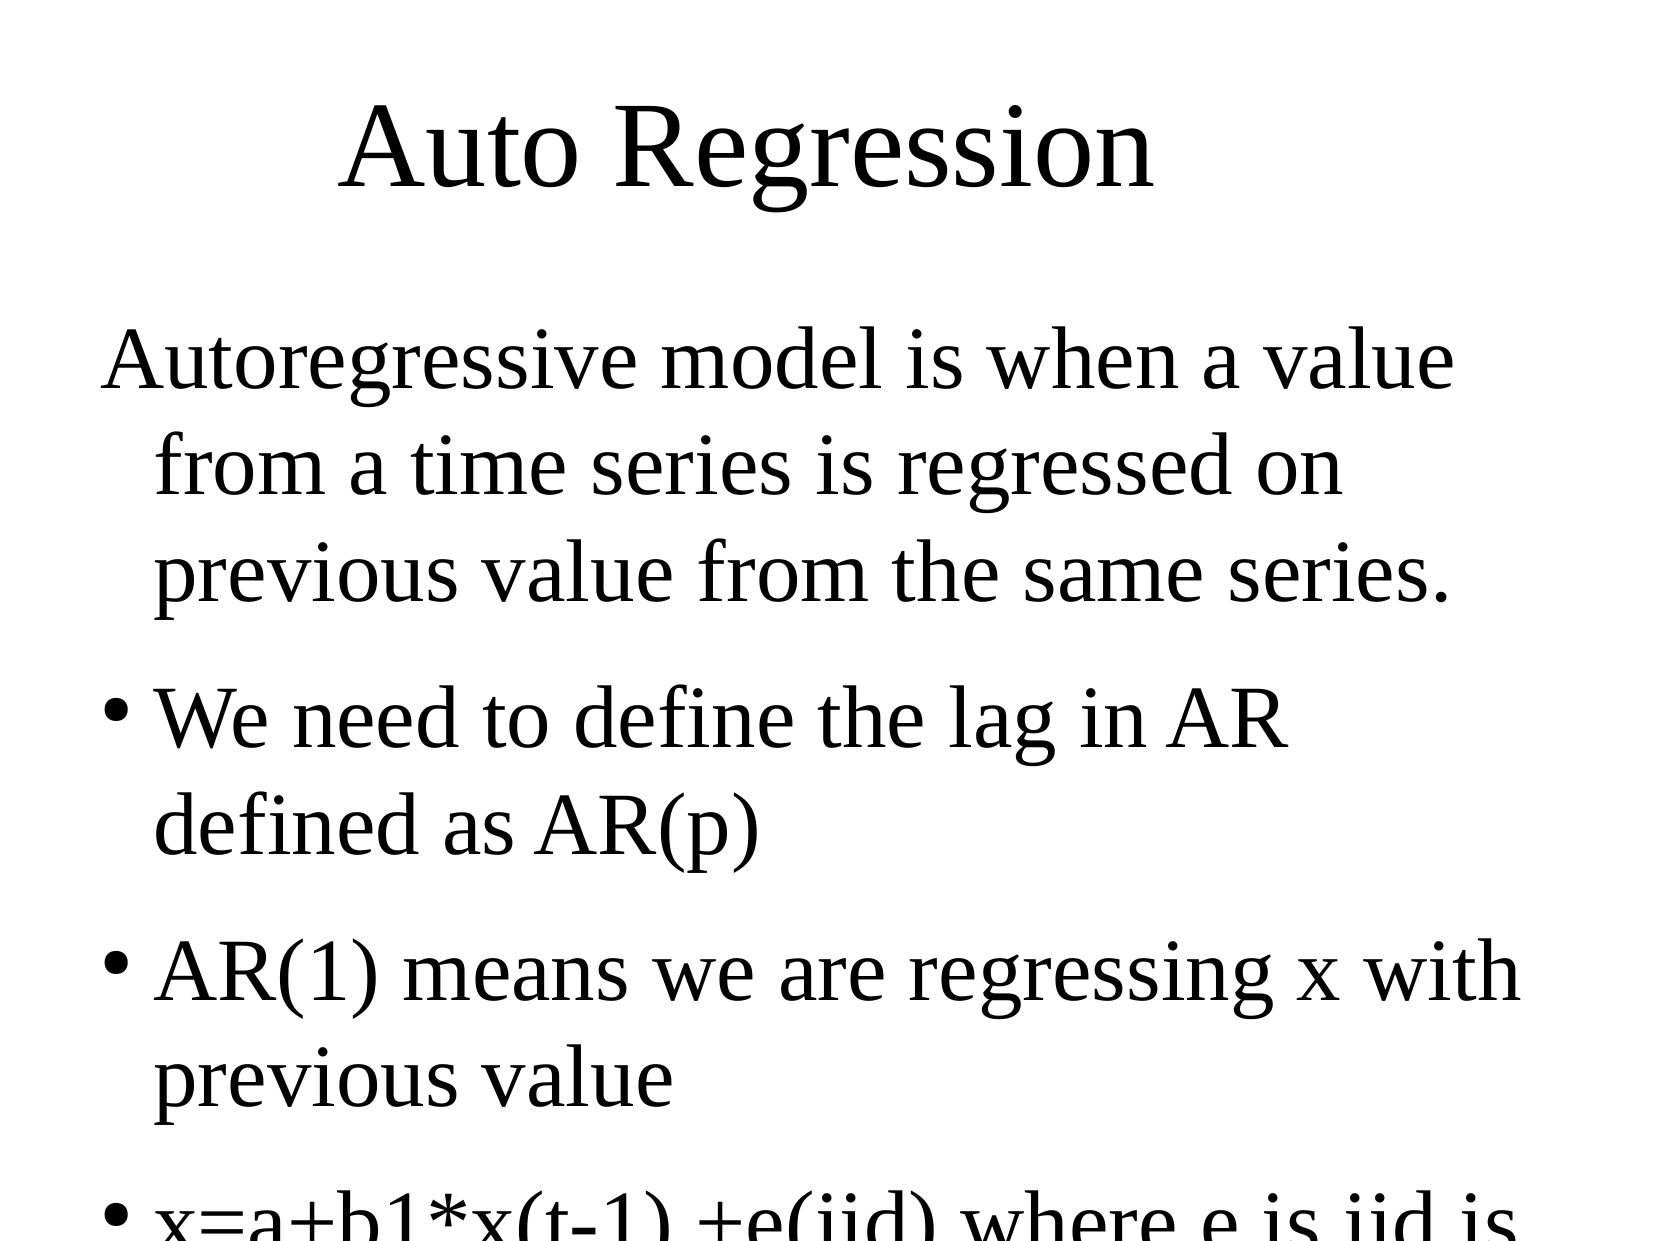

Auto Regression
Autoregressive model is when a value from a time series is regressed on previous value from the same series.
We need to define the lag in AR defined as AR(p)
AR(1) means we are regressing x with previous value
x=a+b1*x(t-1) +e(iid) where e is iid is error with mean=0 and varinace=(sigma)^2.
AR(3) means we are regressing x with previous 3 values
x= a + b1*x(t-1) + b2*x(t-2) + b3*x(t-3)
The value of p can be determined by partial autocorrelation.  The maximum value of p is one beyond which partial auto correlation is 0.
The Autoregression is best applied on seasonally adjusted series or time series should be stationary (No seasonality/No trend). Constant mean, variance and autocorrelation.